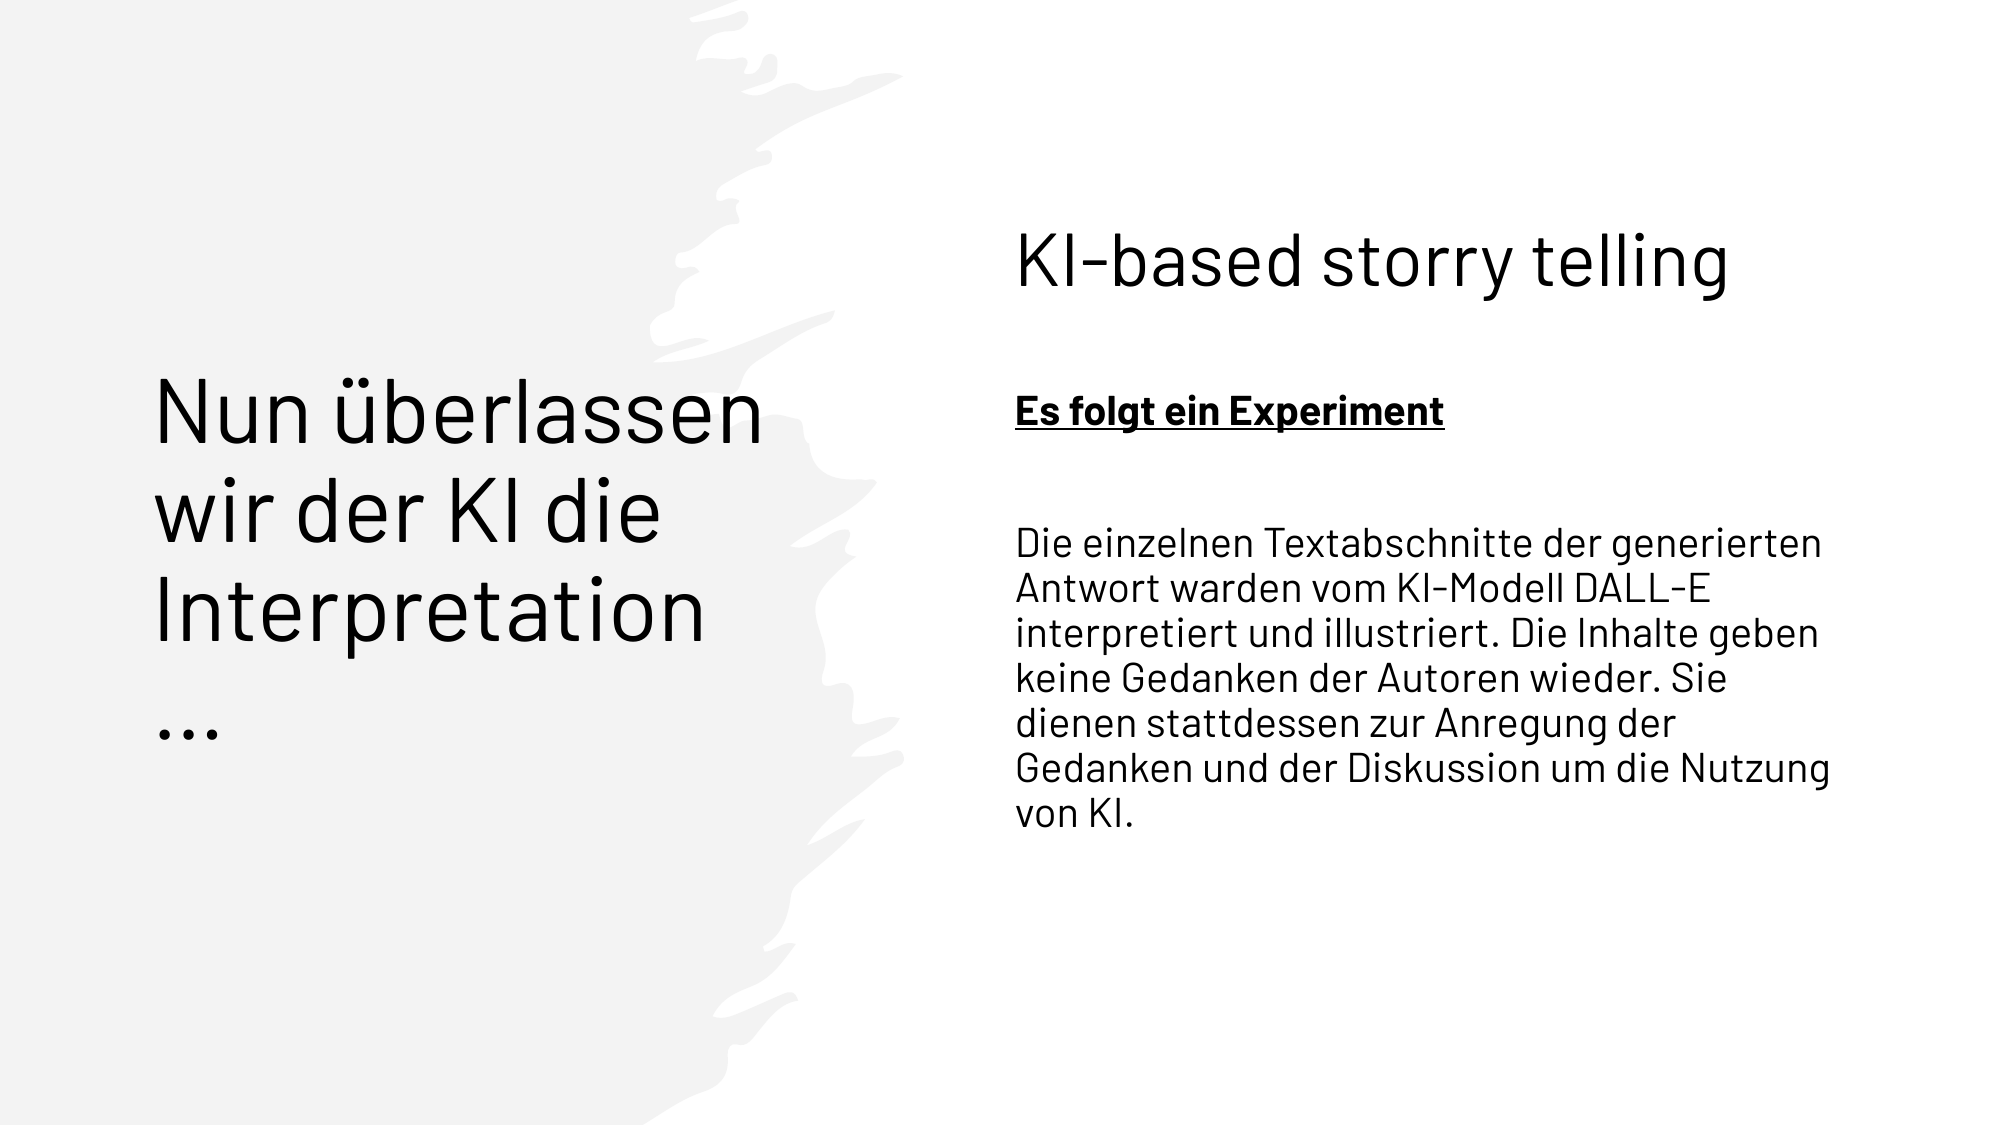

# Nun überlassen wir der KI die Interpretation …
KI-based storry telling

Es folgt ein Experiment

Die einzelnen Textabschnitte der generierten Antwort warden vom KI-Modell DALL-E interpretiert und illustriert. Die Inhalte geben keine Gedanken der Autoren wieder. Sie dienen stattdessen zur Anregung der Gedanken und der Diskussion um die Nutzung von KI.